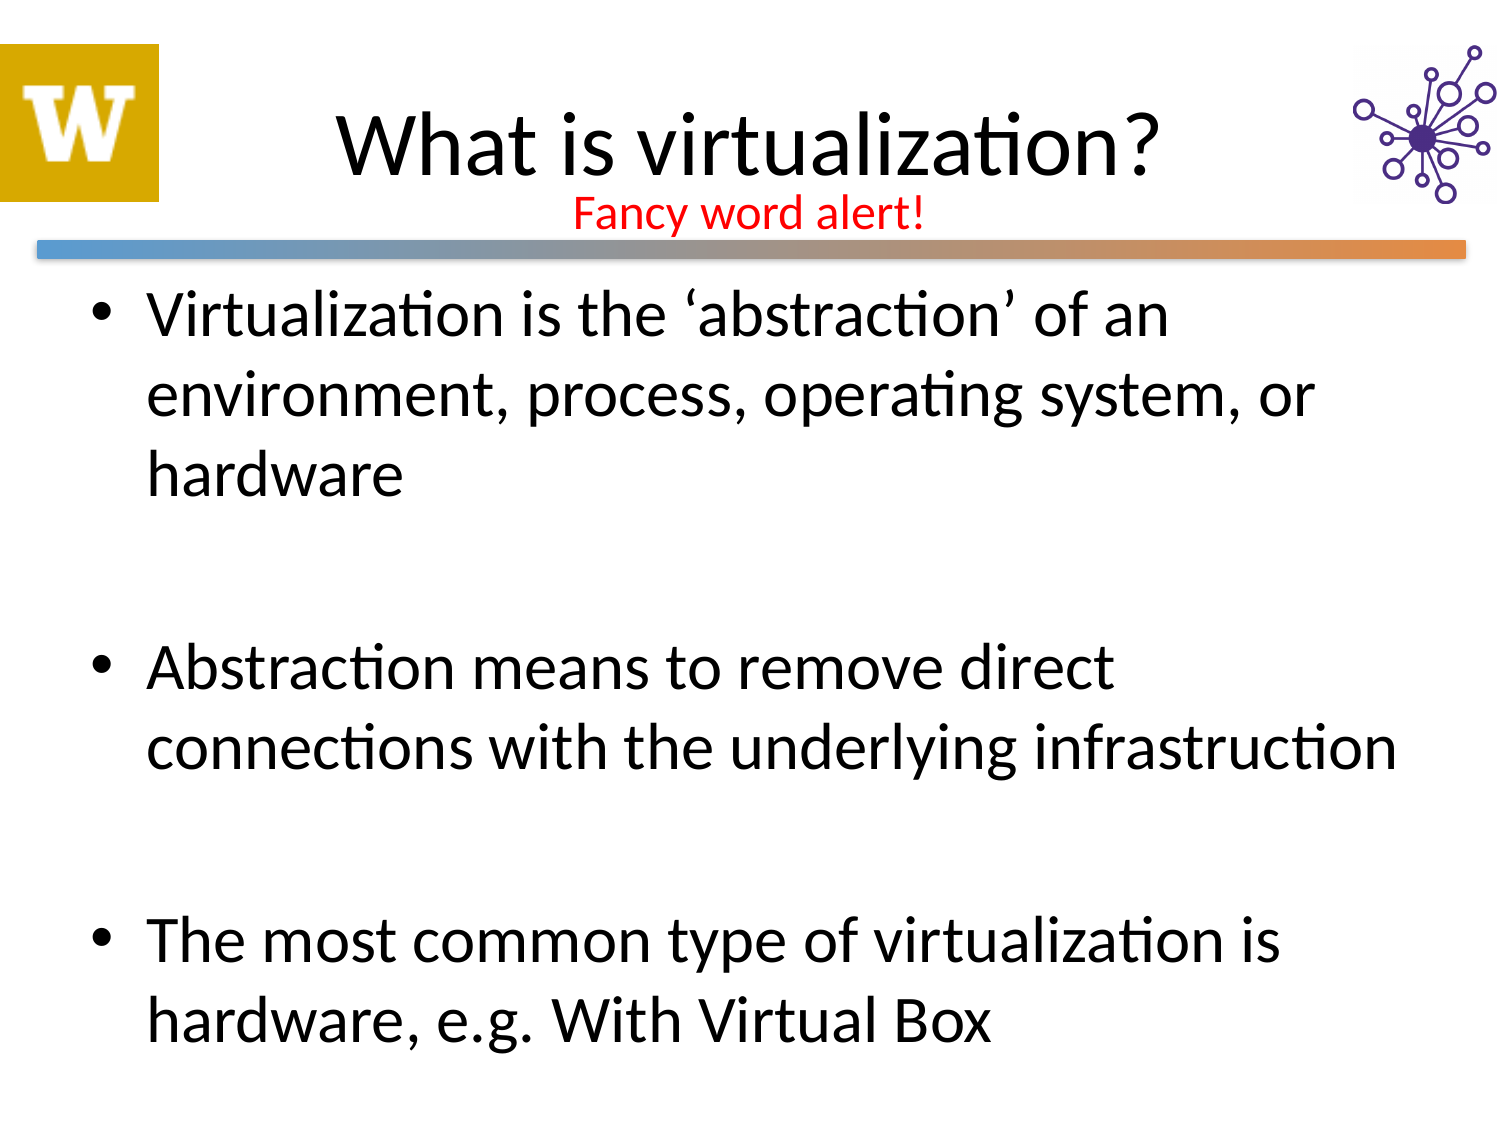

# What is virtualization?
Fancy word alert!
Virtualization is the ‘abstraction’ of an environment, process, operating system, or hardware

Abstraction means to remove direct connections with the underlying infrastruction

The most common type of virtualization is hardware, e.g. With Virtual Box